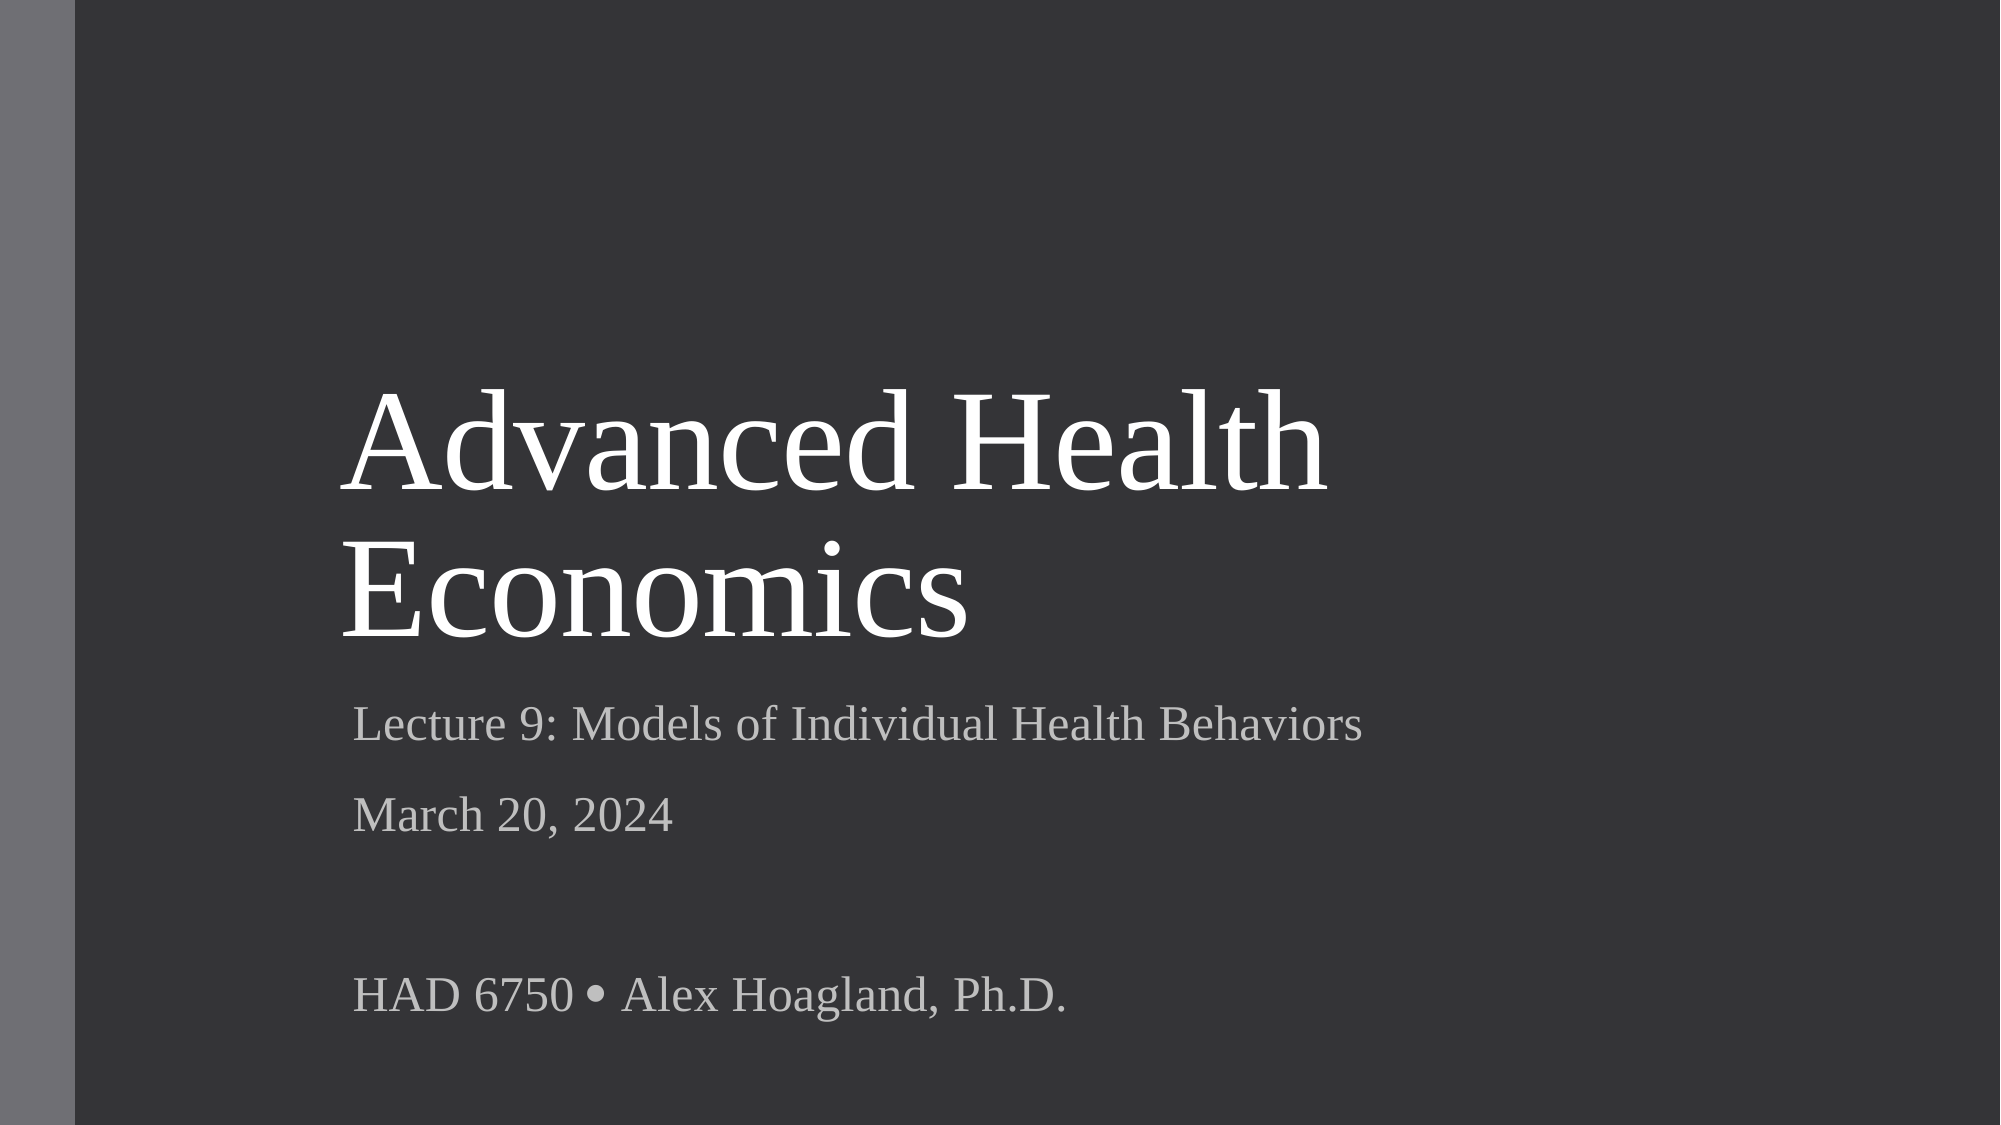

# Advanced Health Economics
Lecture 9: Models of Individual Health Behaviors
March 20, 2024

HAD 6750 • Alex Hoagland, Ph.D.